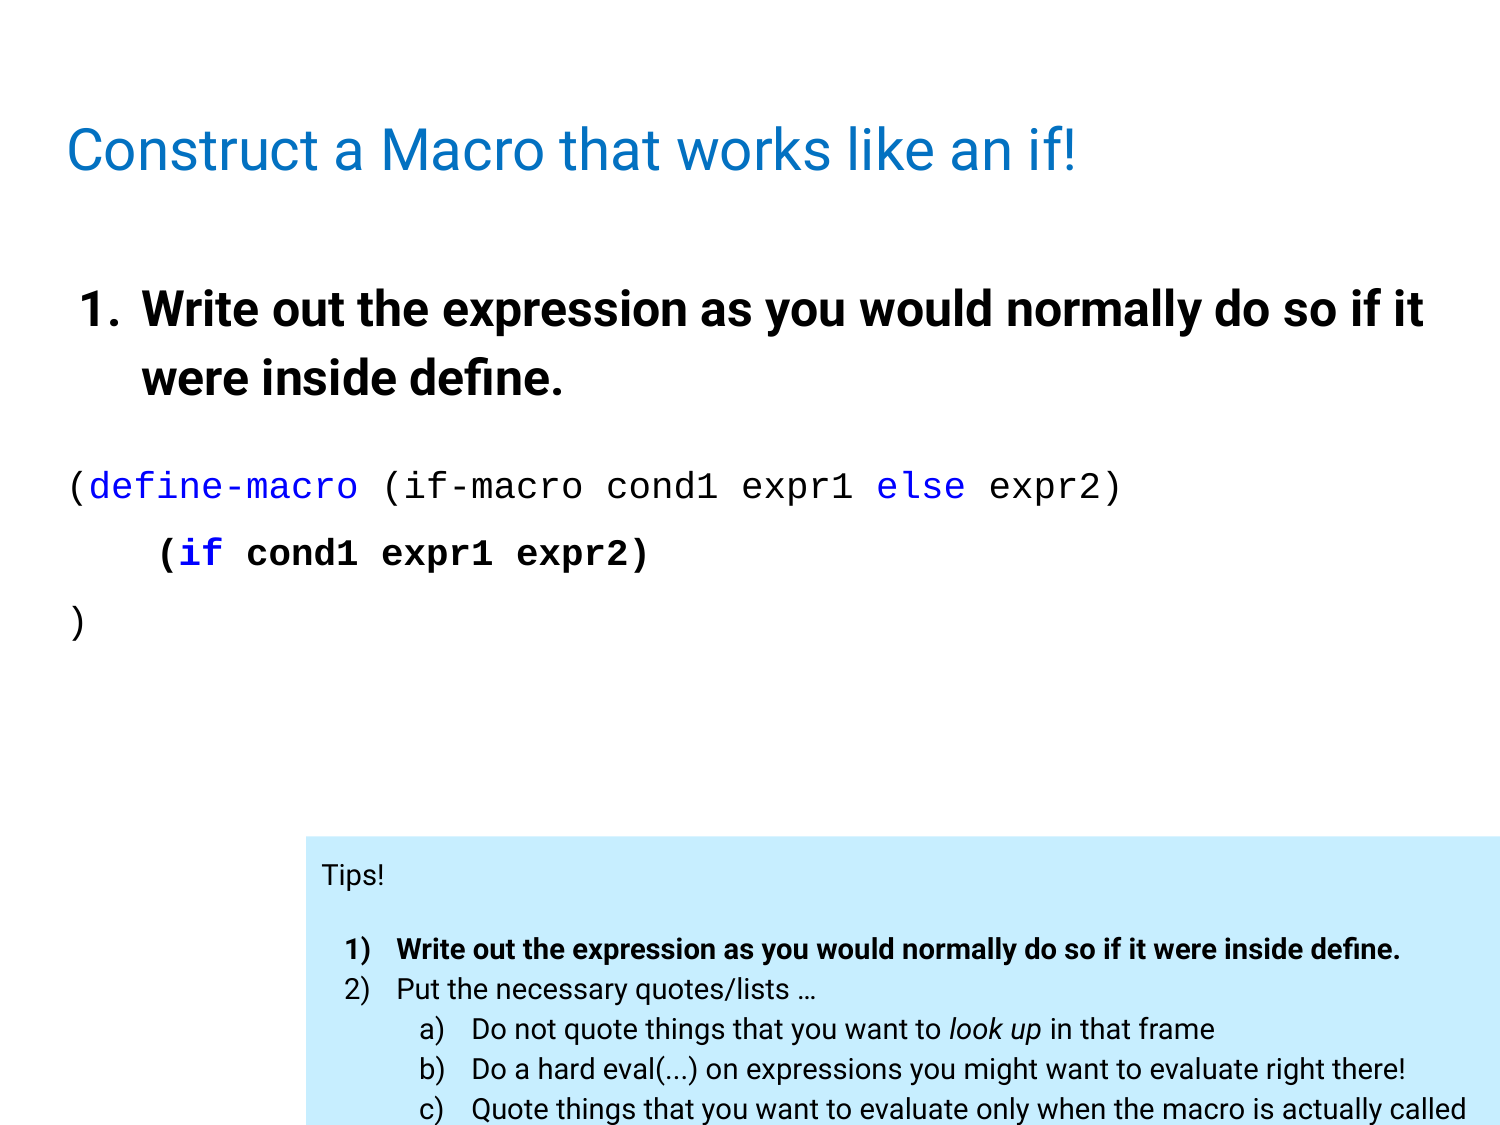

# Construct a Macro that works like an if!
Write out the expression as you would normally do so if it were inside define.
(define-macro (if-macro cond1 expr1 else expr2)
    (if cond1 expr1 expr2)
)

Tips!
Write out the expression as you would normally do so if it were inside define.
Put the necessary quotes/lists …
Do not quote things that you want to look up in that frame
Do a hard eval(...) on expressions you might want to evaluate right there!
Quote things that you want to evaluate only when the macro is actually called